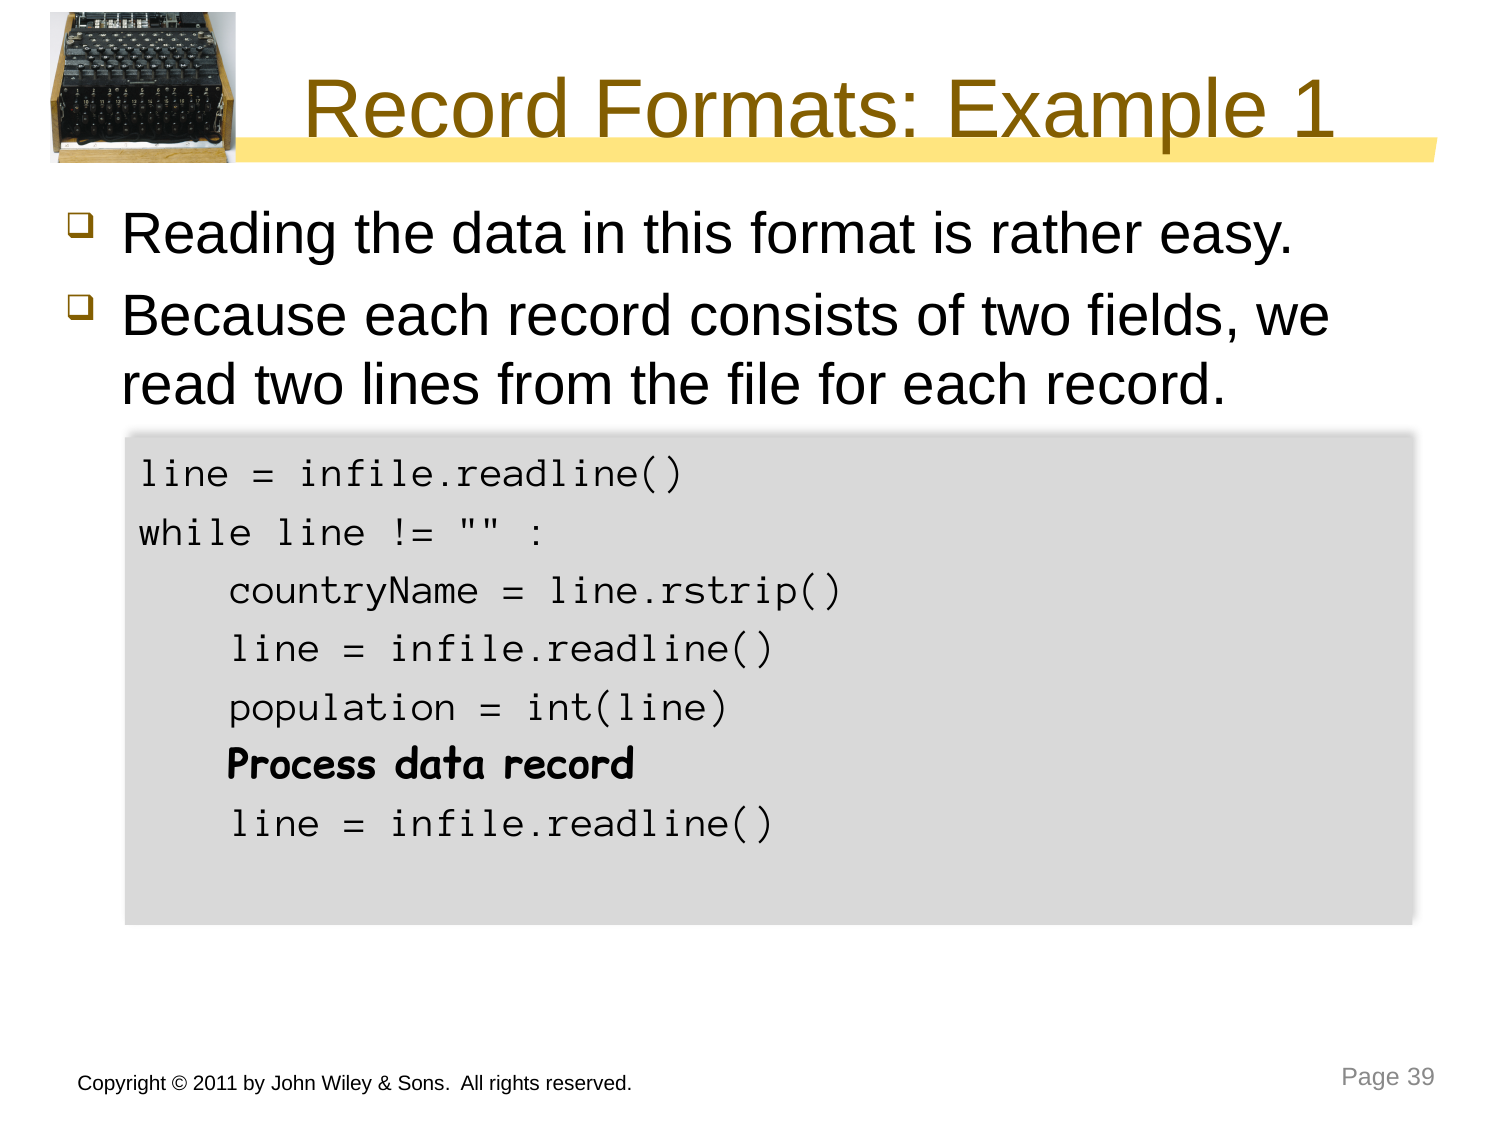

# Record Formats: Example 1
Reading the data in this format is rather easy.
Because each record consists of two fields, we read two lines from the file for each record.
line = infile.readline()
while line != "" :
    countryName = line.rstrip()
    line = infile.readline()
    population = int(line)
       Process data record
    line = infile.readline()

Copyright © 2011 by John Wiley & Sons.  All rights reserved.
Page 39